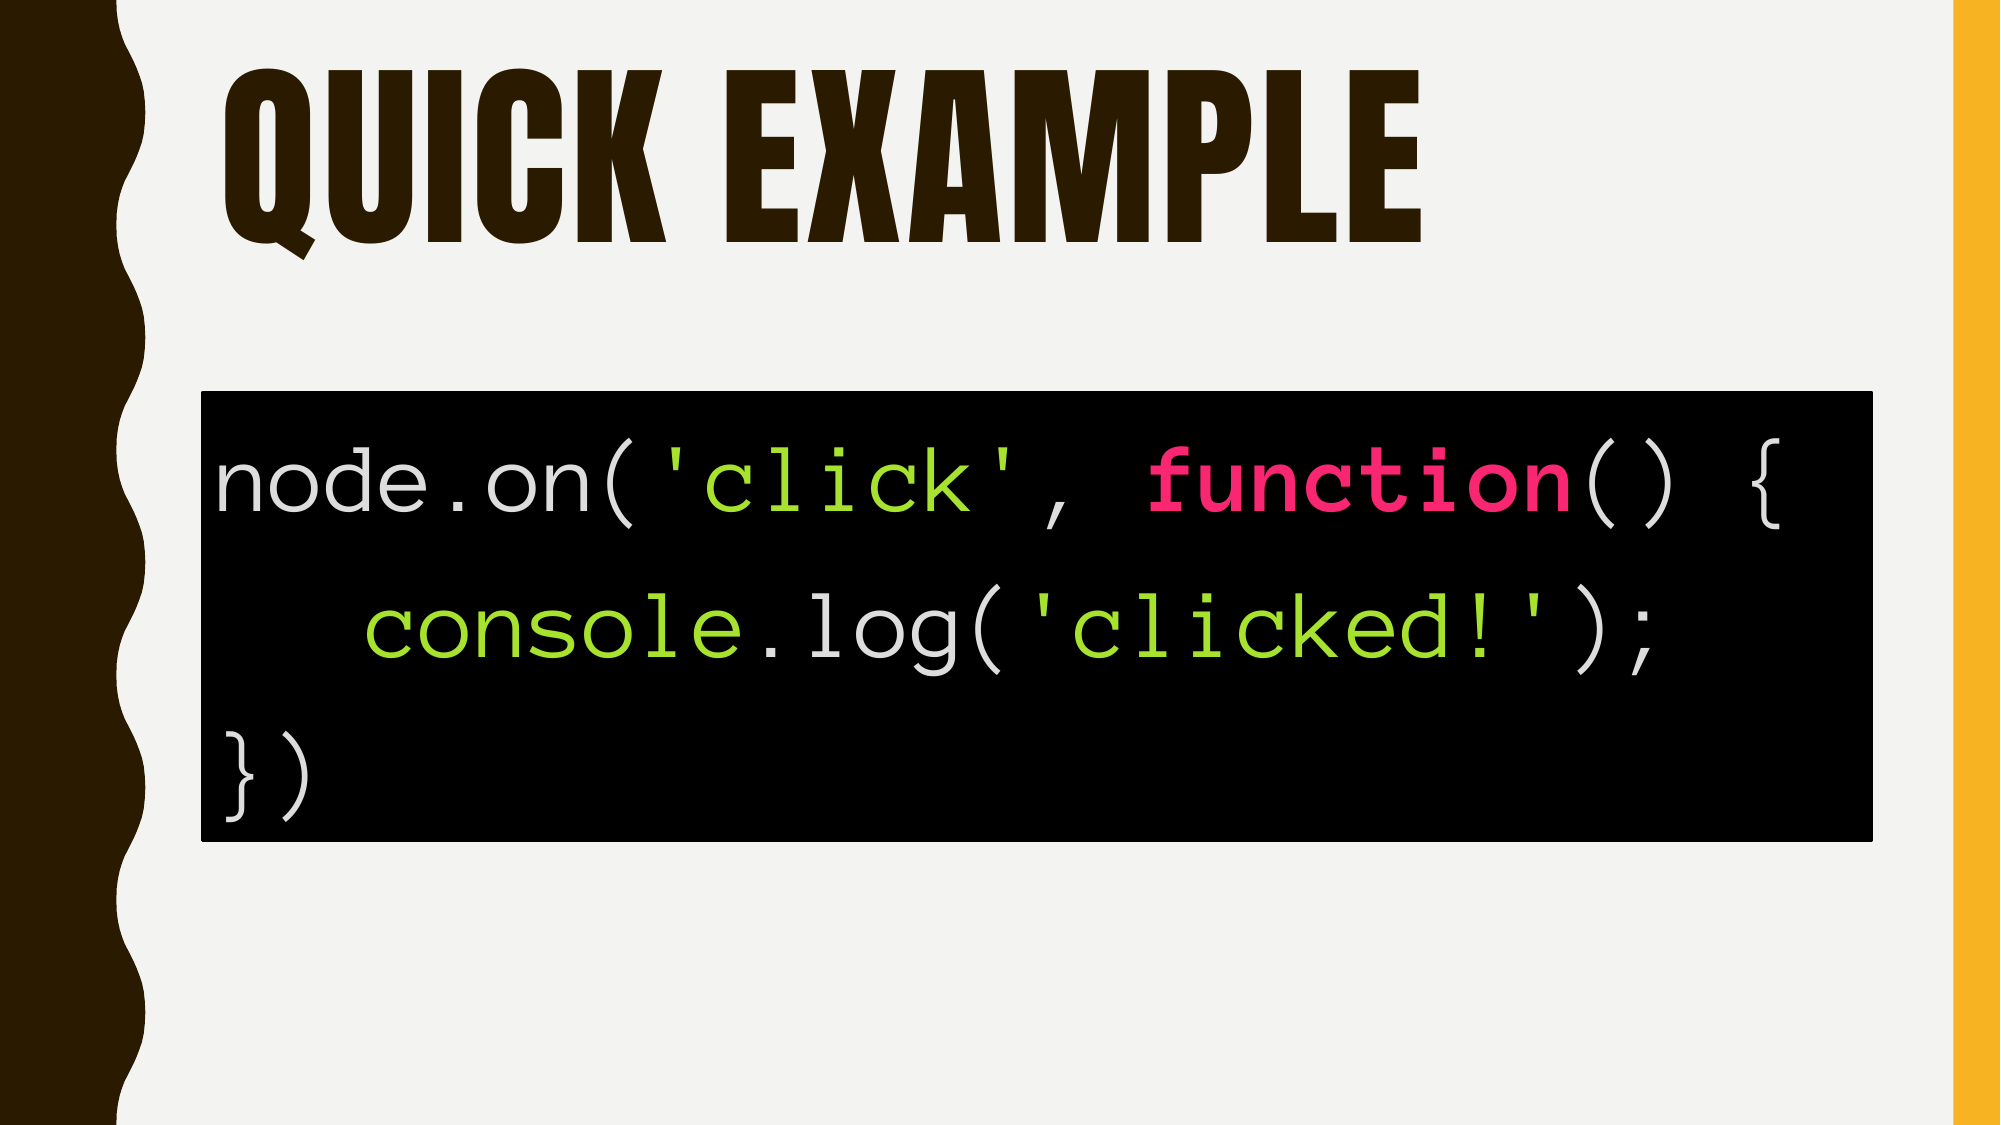

# Quick Example
node.on('click', function() {
	console.log('clicked!');
})